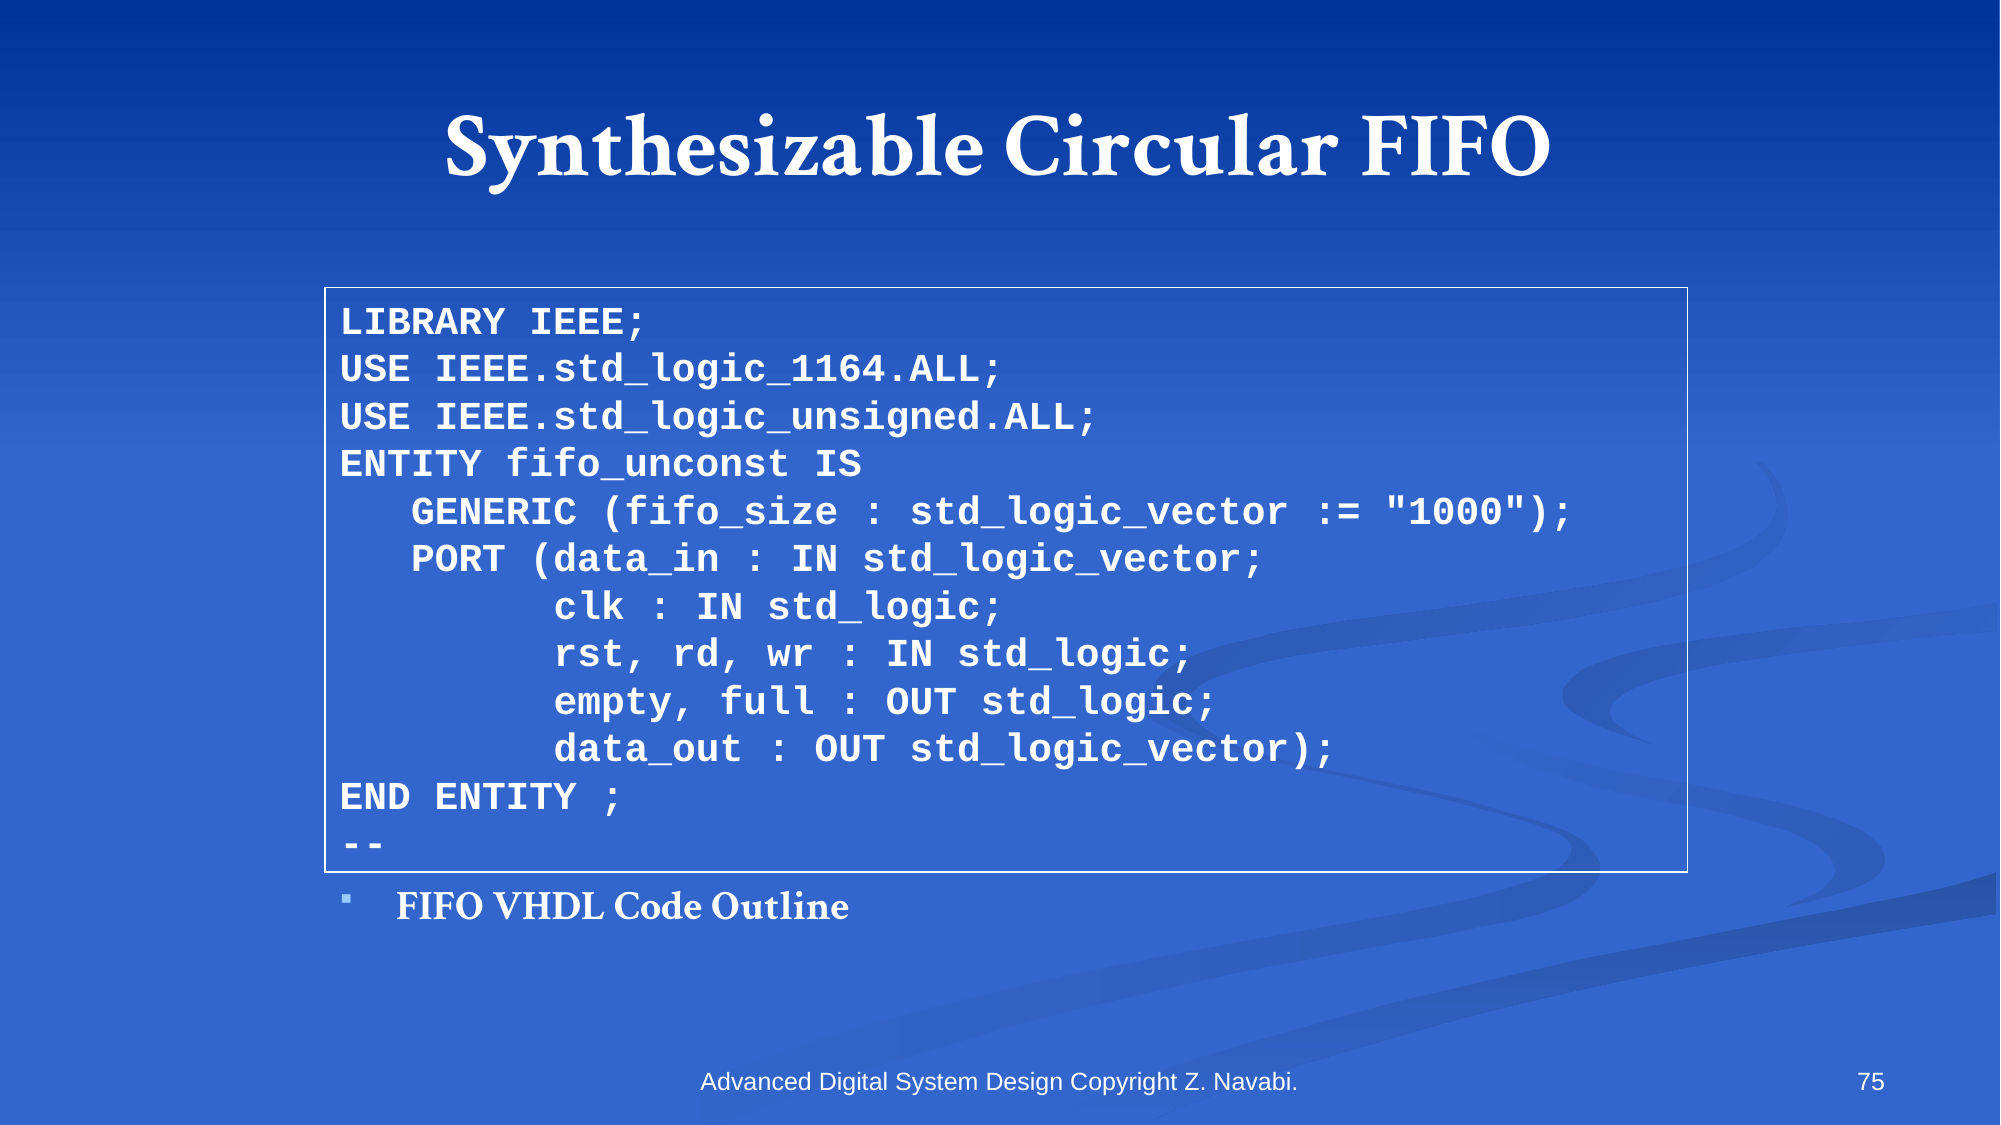

# Synthesizable Circular FIFO
LIBRARY IEEE;
USE IEEE.std_logic_1164.ALL;
USE IEEE.std_logic_unsigned.ALL;
ENTITY fifo_unconst IS
   GENERIC (fifo_size : std_logic_vector := "1000");
   PORT (data_in : IN std_logic_vector;
         clk : IN std_logic;
         rst, rd, wr : IN std_logic;
         empty, full : OUT std_logic;
         data_out : OUT std_logic_vector);
END ENTITY ;
--
FIFO VHDL Code Outline
Advanced Digital System Design Copyright Z. Navabi.
75